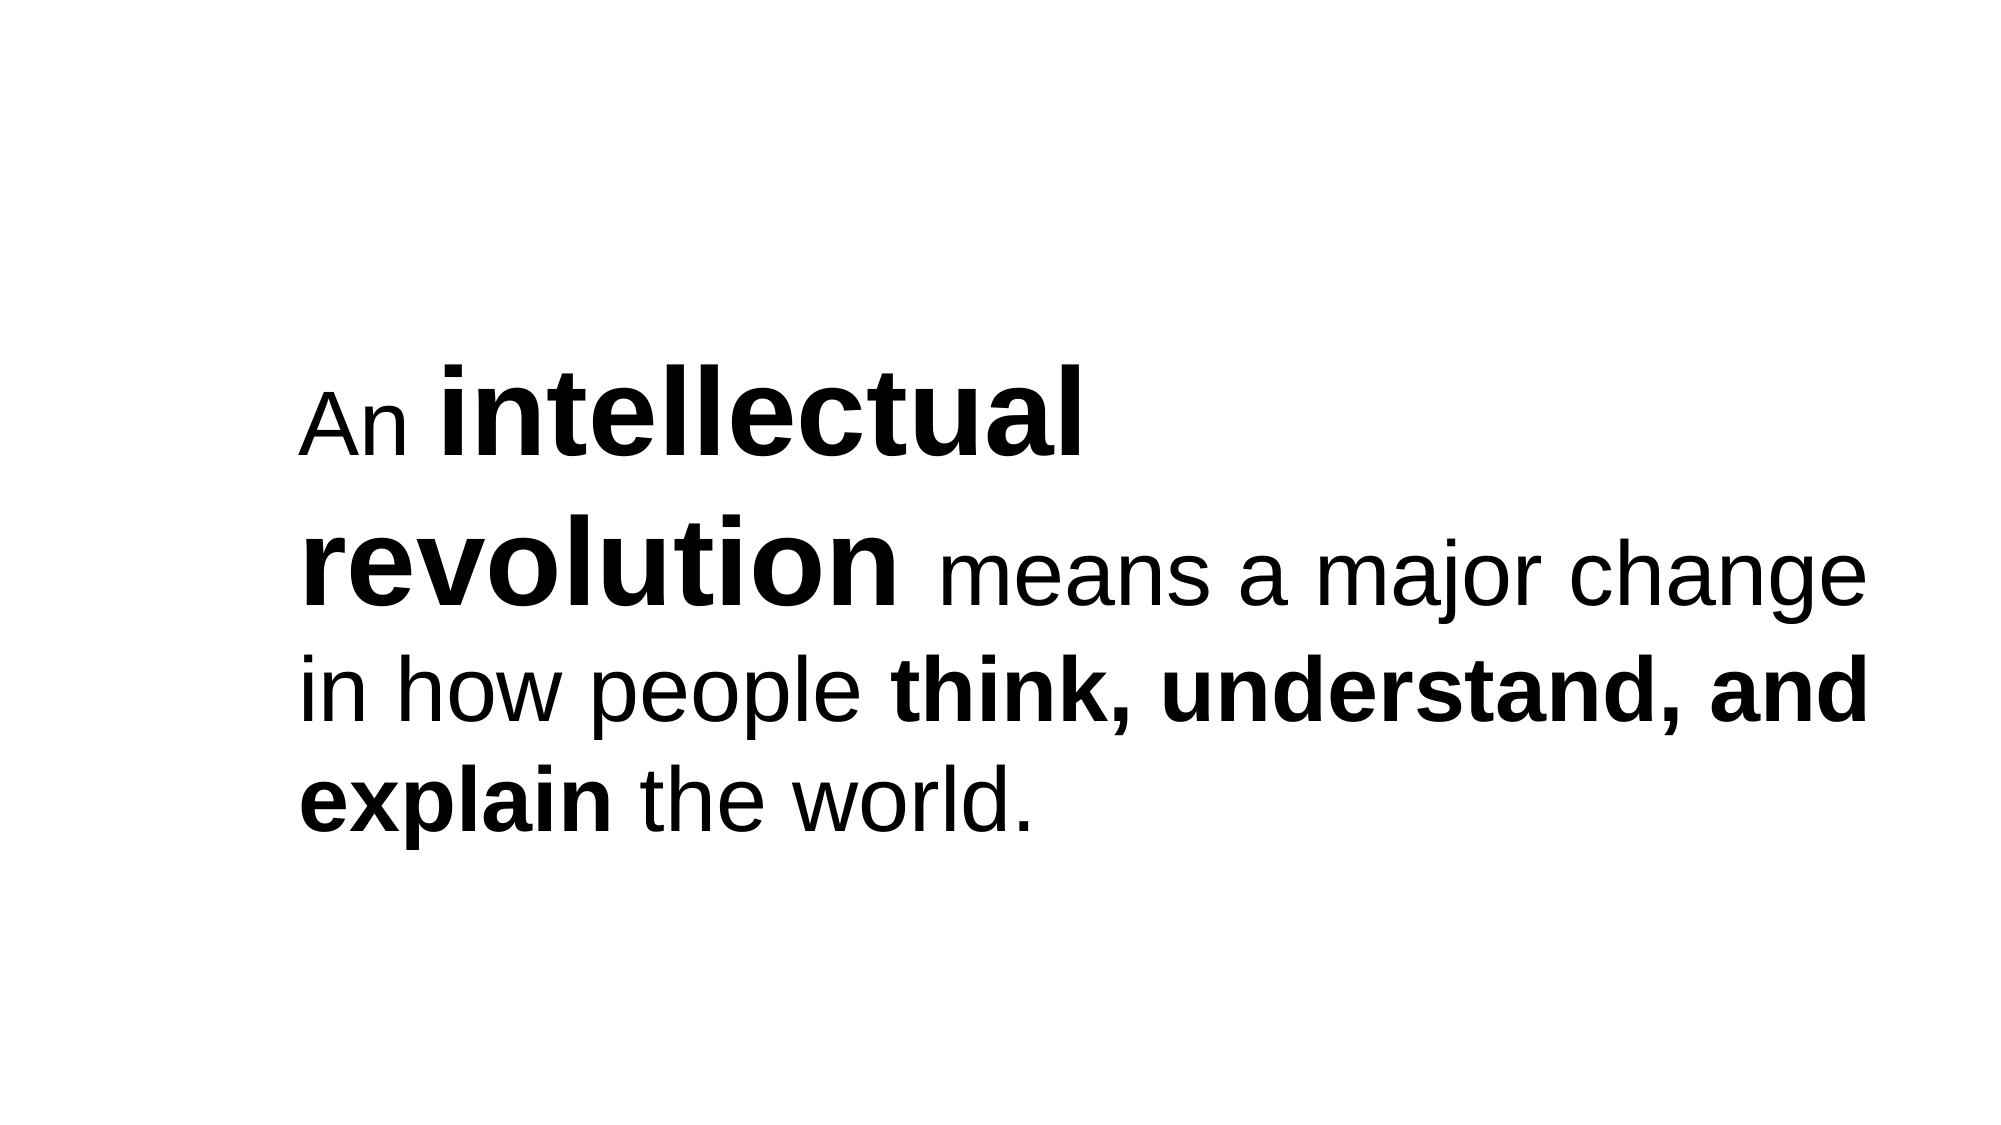

An intellectual revolution means a major change in how people think, understand, and explain the world.